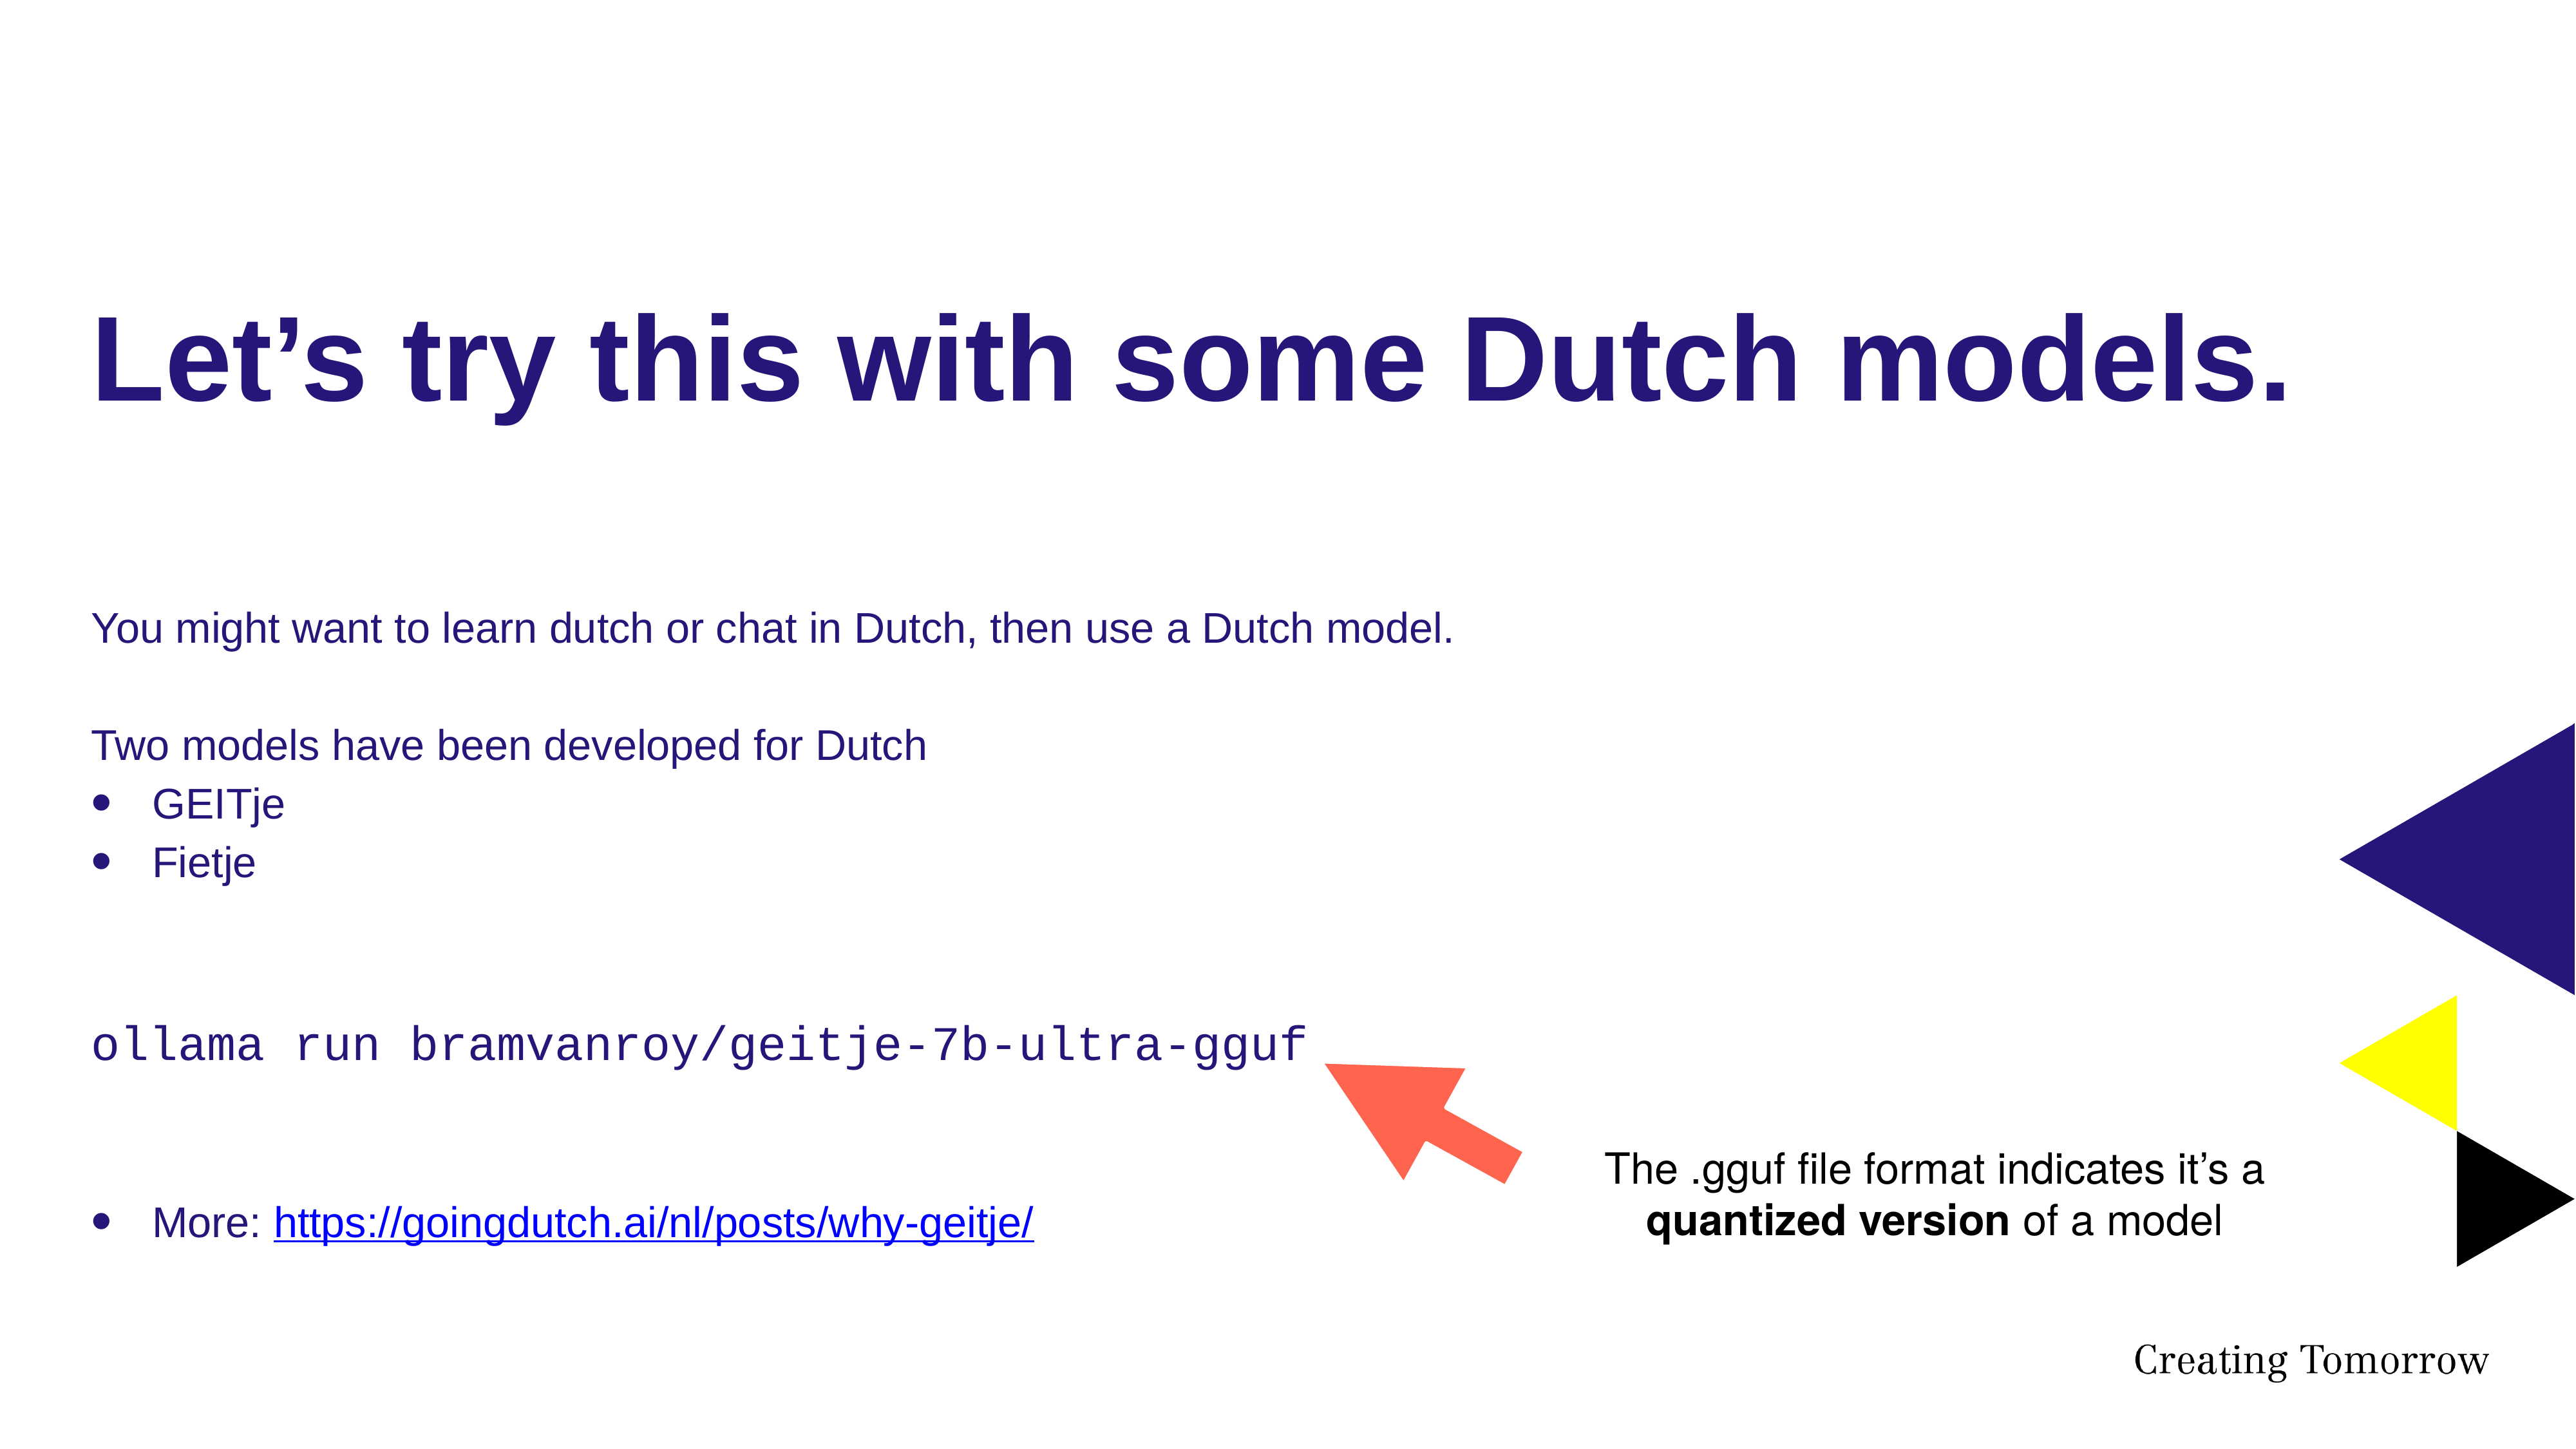

# Let’s try this with some Dutch models.
You might want to learn dutch or chat in Dutch, then use a Dutch model.

Two models have been developed for Dutch
GEITje
Fietje

ollama run bramvanroy/geitje-7b-ultra-gguf

More: https://goingdutch.ai/nl/posts/why-geitje/

The .gguf file format indicates it’s a quantized version of a model